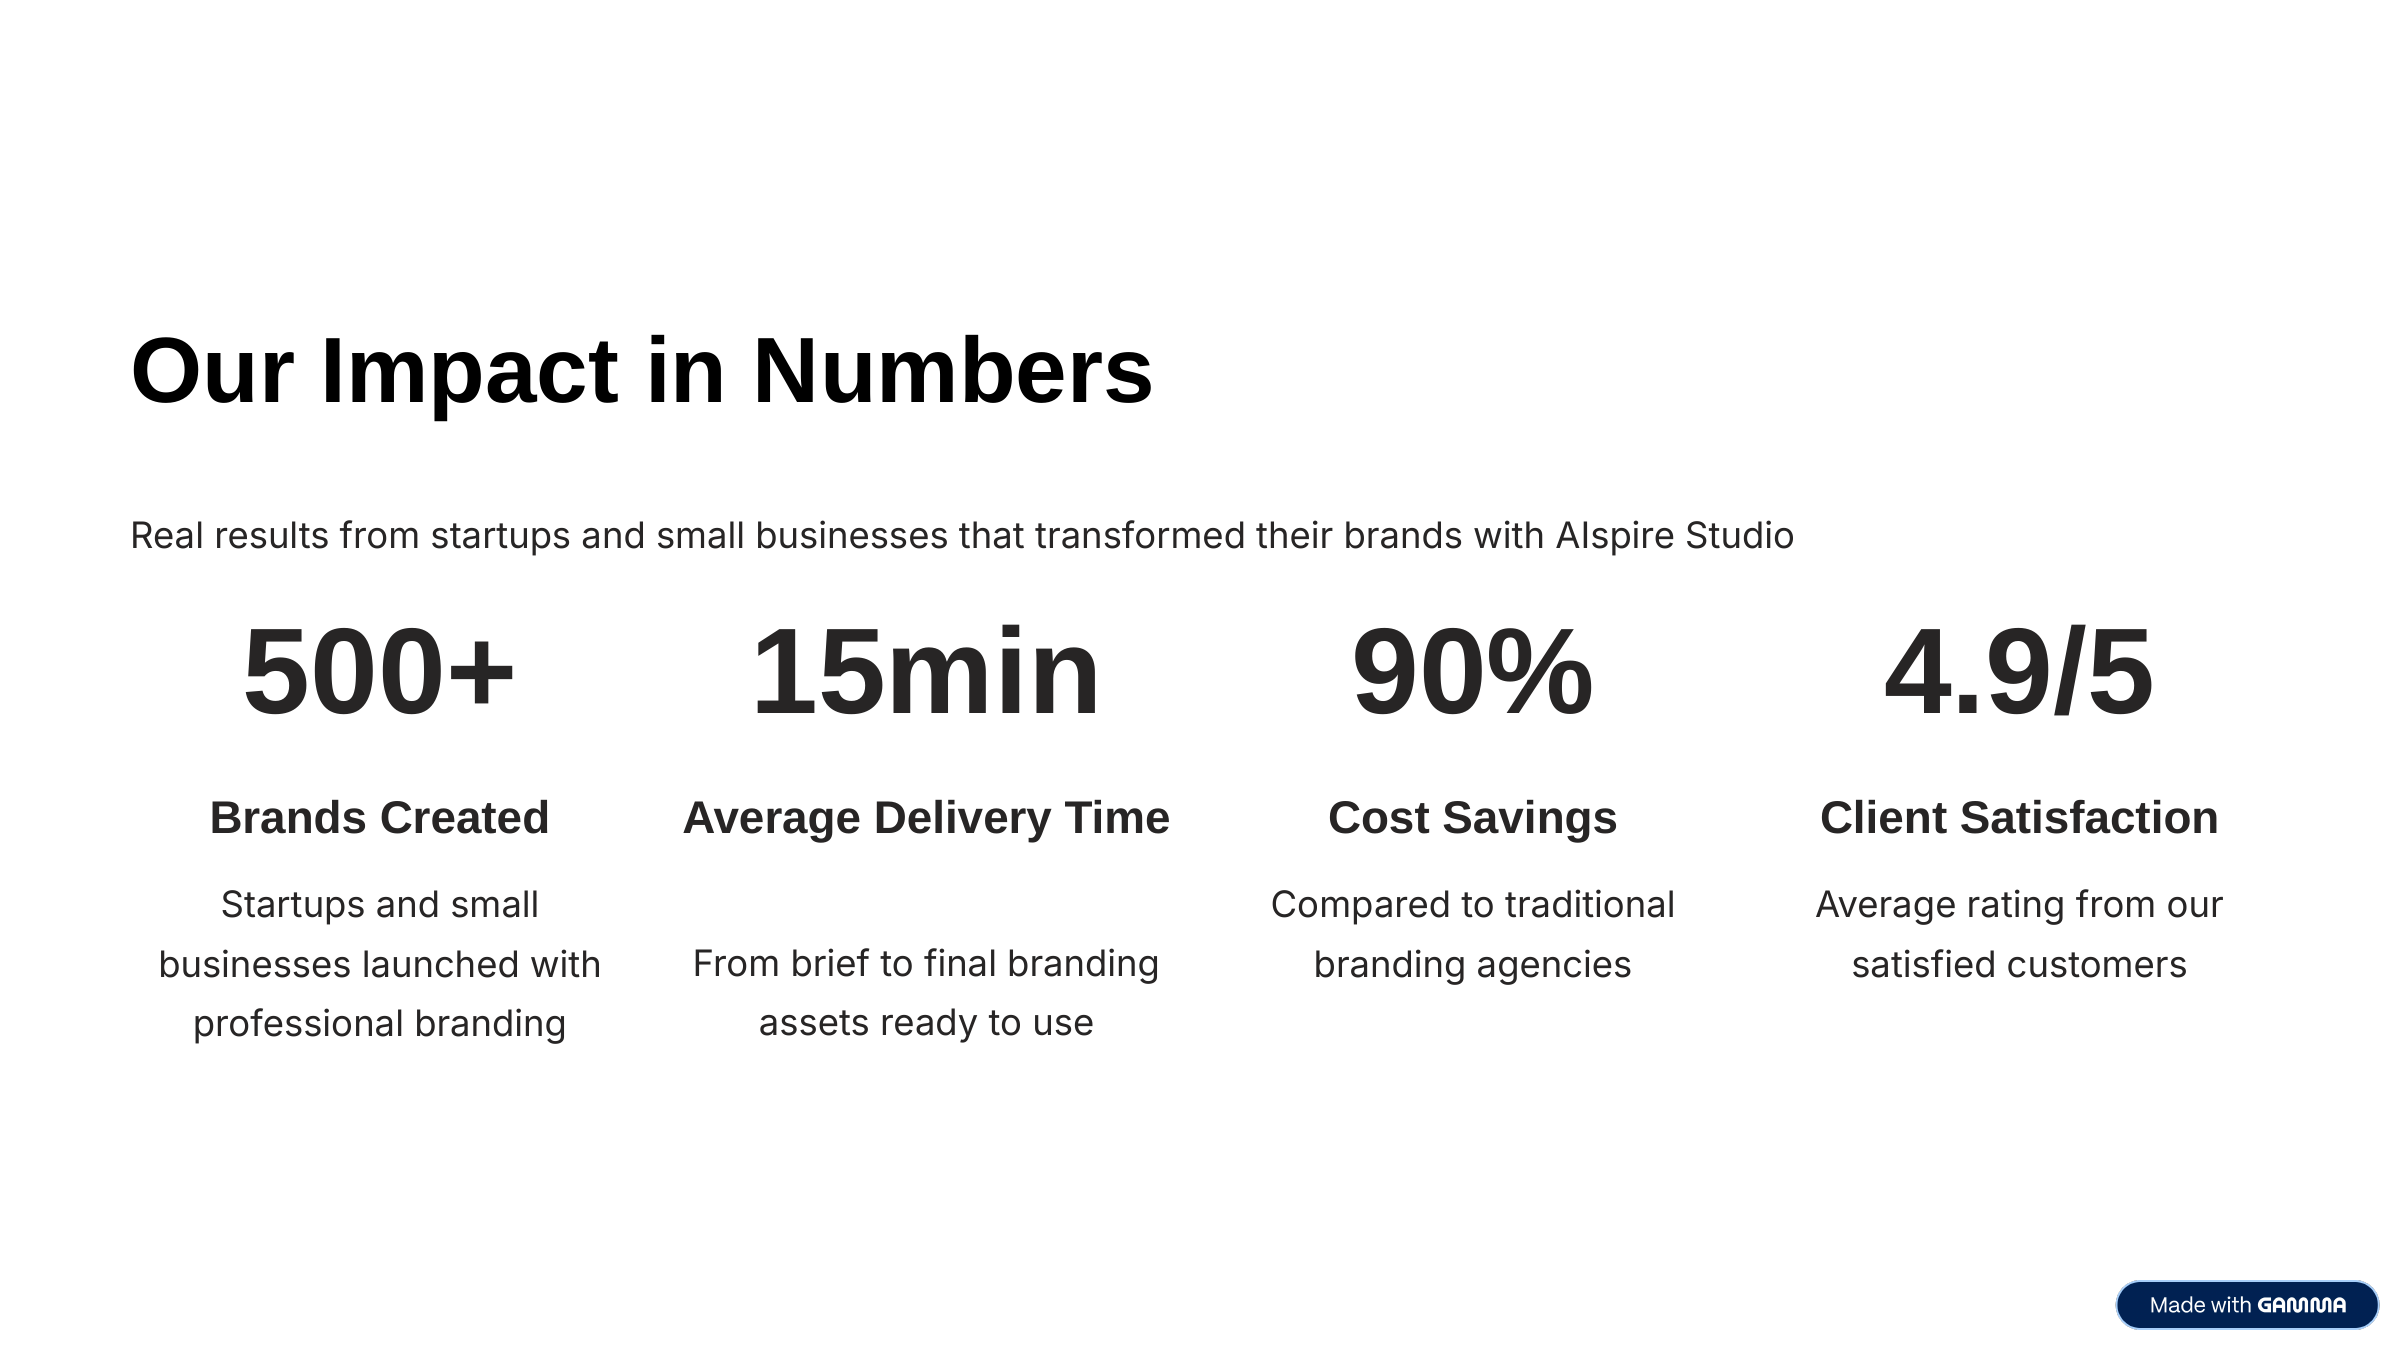

Our Impact in Numbers
Real results from startups and small businesses that transformed their brands with AIspire Studio
500+
15min
90%
4.9/5
Brands Created
Average Delivery Time
Cost Savings
Client Satisfaction
Startups and small businesses launched with professional branding
Compared to traditional branding agencies
Average rating from our satisfied customers
From brief to final branding assets ready to use